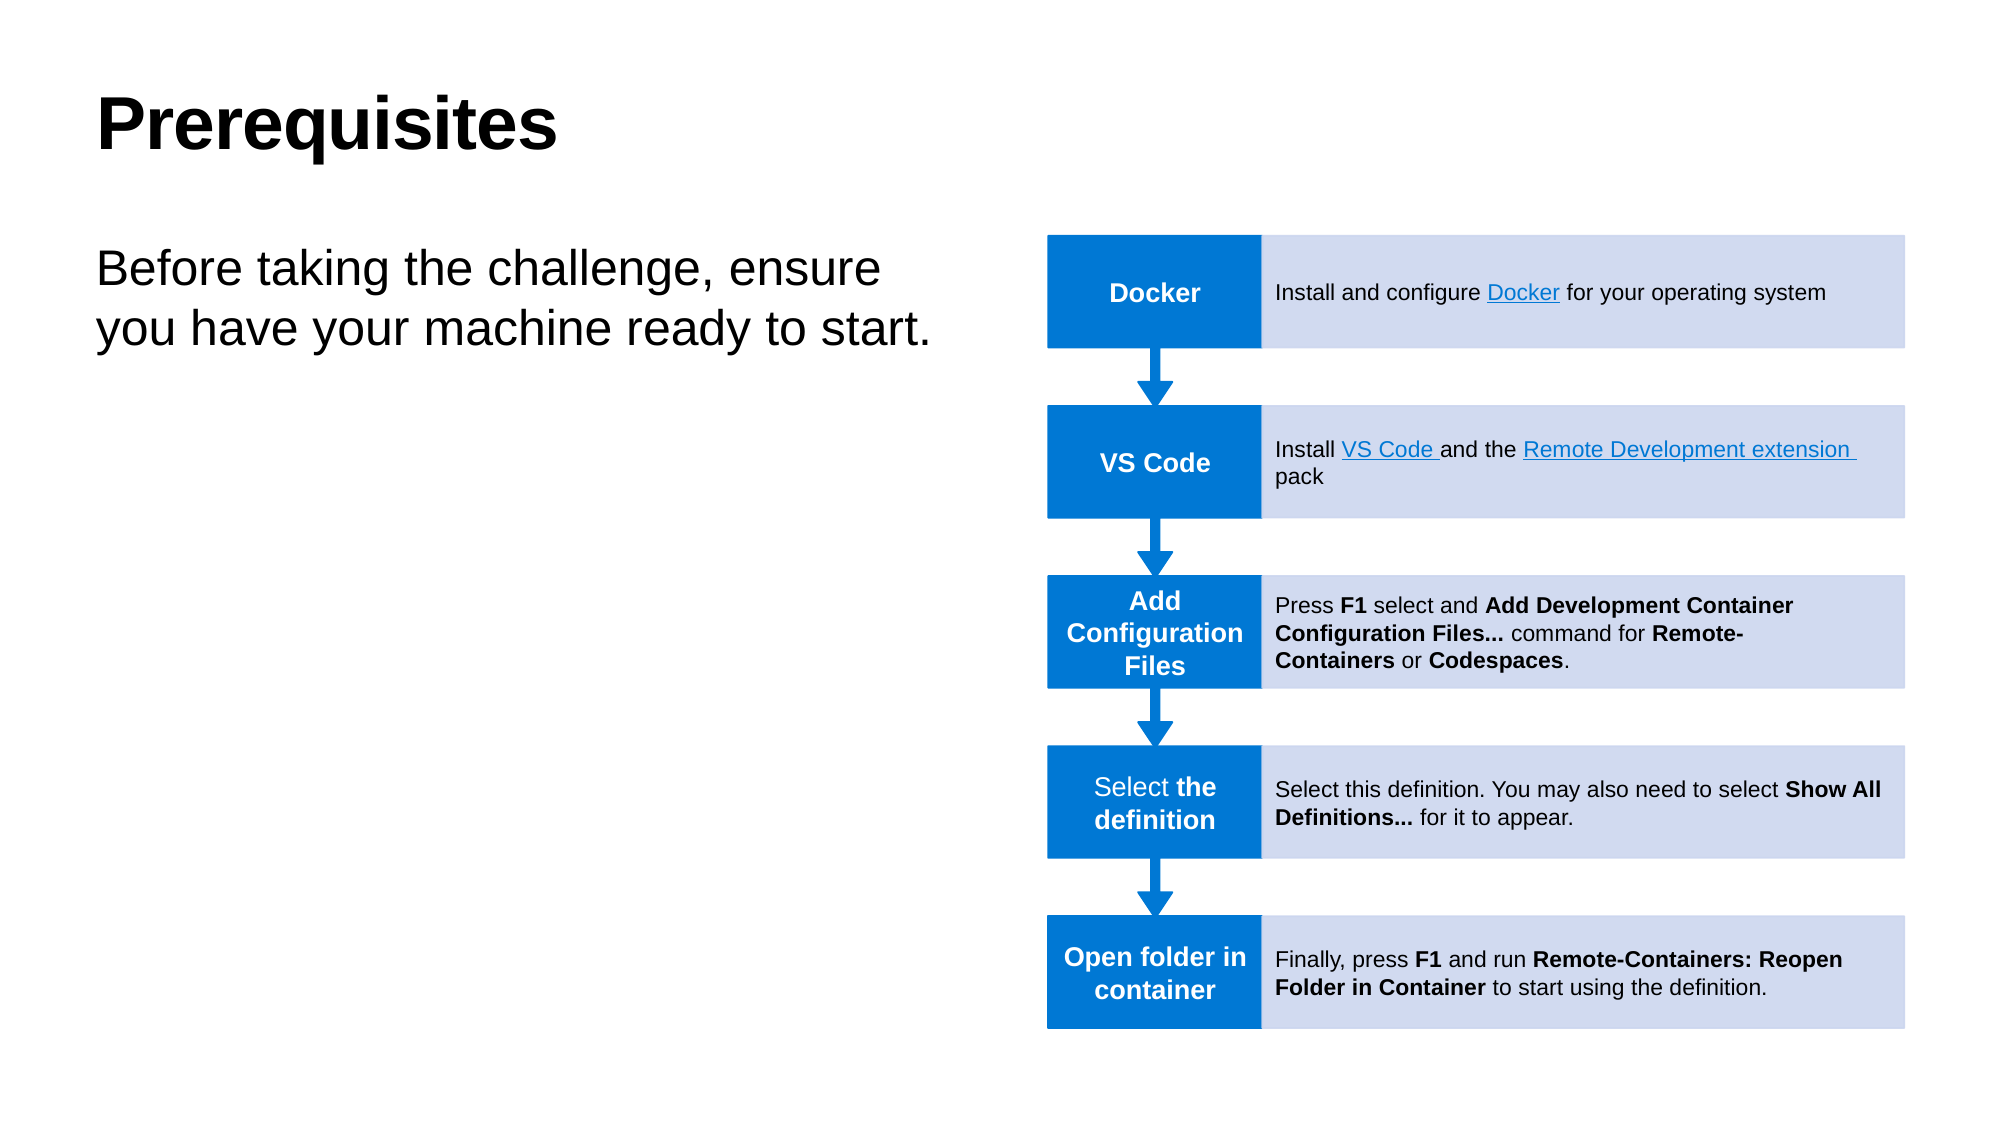

# Prerequisites
Before taking the challenge, ensure you have your machine ready to start.
Open folder in container
Finally, press F1 and run Remote-Containers: Reopen Folder in Container to start using the definition.
Select the definition
Select this definition. You may also need to select Show All Definitions... for it to appear.
Add Configuration Files
Press F1 select and Add Development Container Configuration Files... command for Remote-Containers or Codespaces.
VS Code
Install VS Code and the Remote Development extension pack
Docker
Install and configure Docker for your operating system